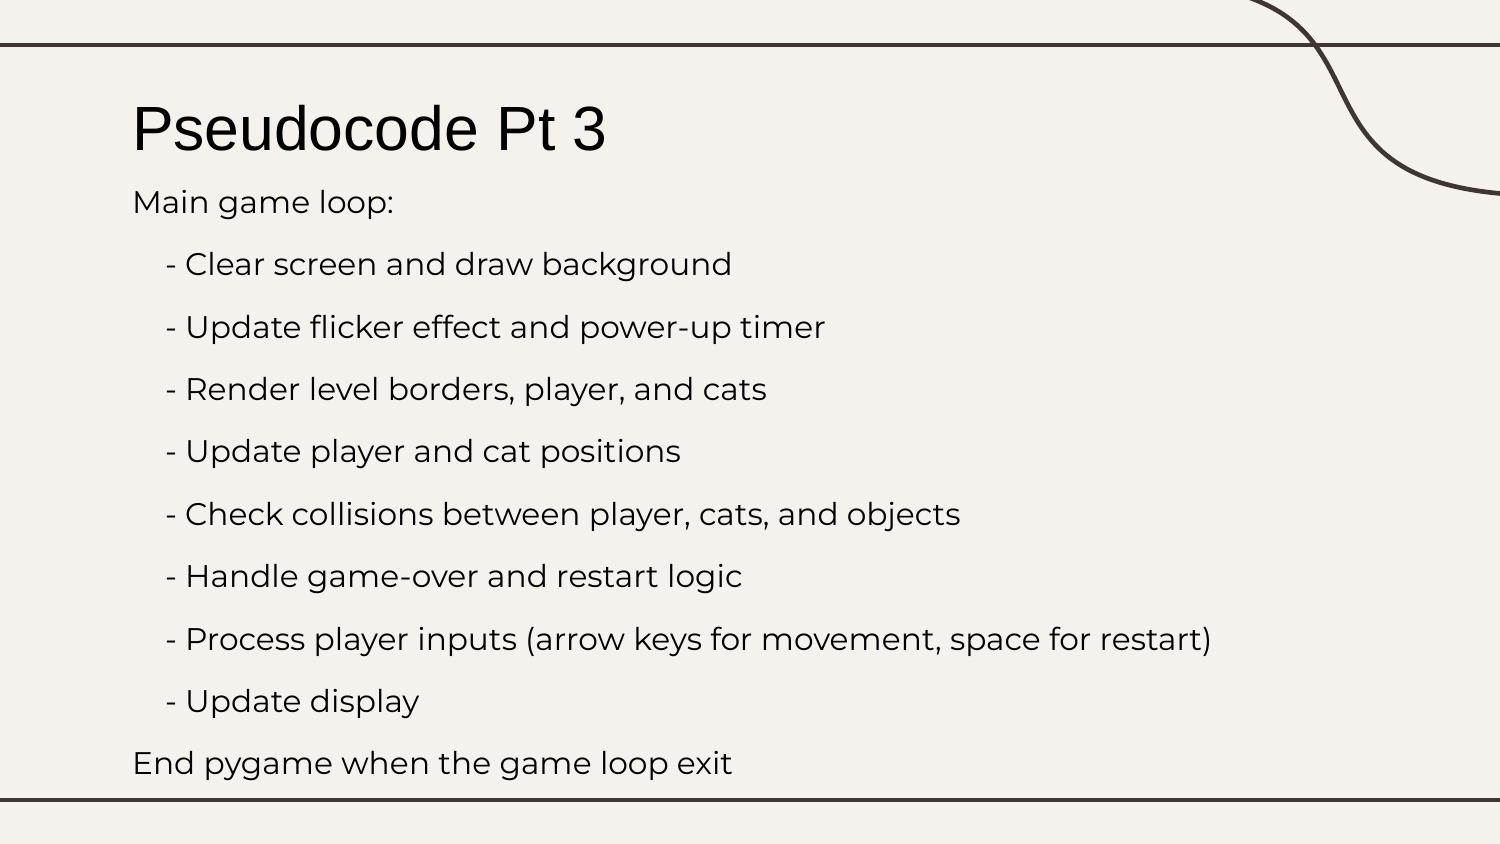

# Pseudocode Pt 3
Main game loop:
    - Clear screen and draw background
    - Update flicker effect and power-up timer
    - Render level borders, player, and cats
    - Update player and cat positions
    - Check collisions between player, cats, and objects
    - Handle game-over and restart logic
    - Process player inputs (arrow keys for movement, space for restart)
    - Update display
End pygame when the game loop exit